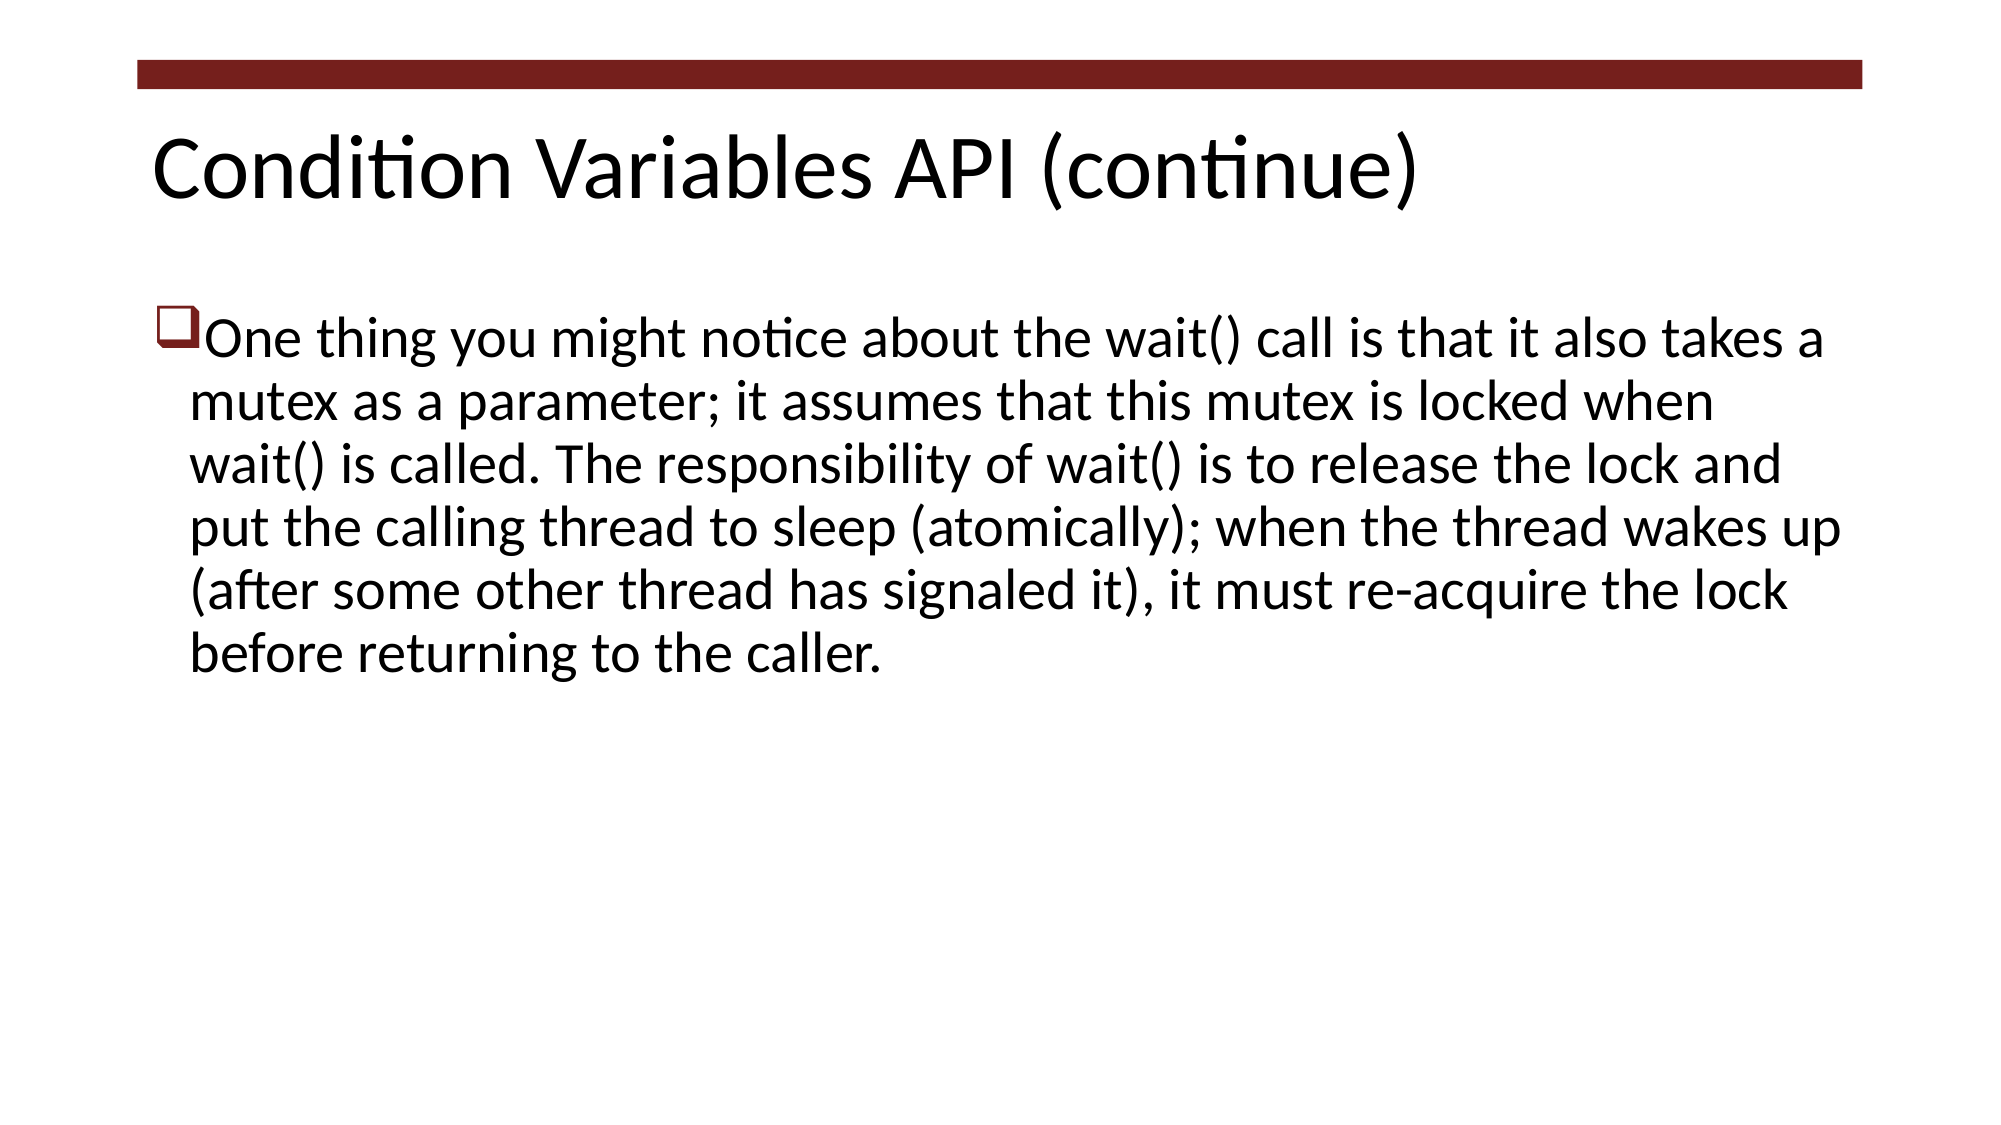

# Condition Variables API (continue)
One thing you might notice about the wait() call is that it also takes a mutex as a parameter; it assumes that this mutex is locked when wait() is called. The responsibility of wait() is to release the lock and put the calling thread to sleep (atomically); when the thread wakes up (after some other thread has signaled it), it must re-acquire the lock before returning to the caller.